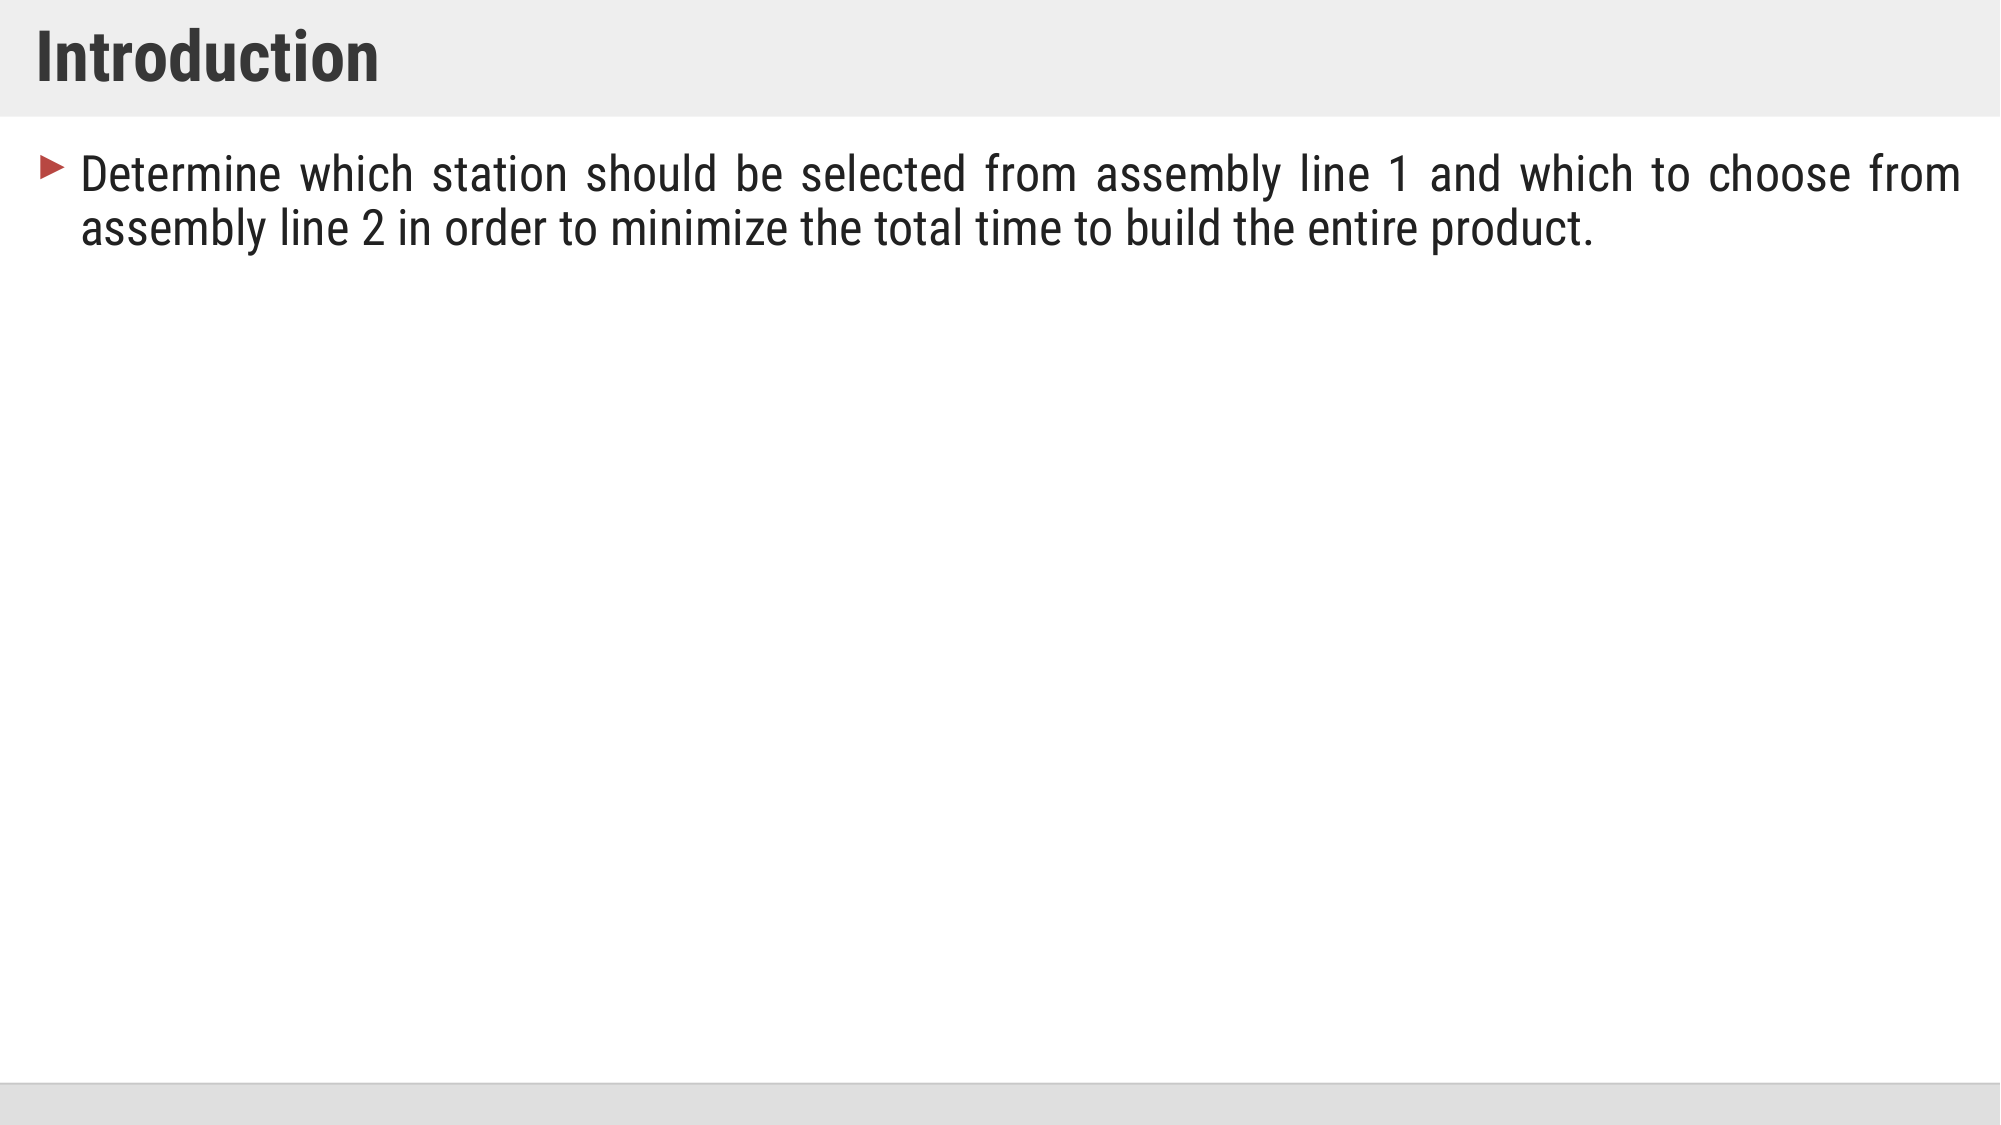

# Introduction
Determine which station should be selected from assembly line 1 and which to choose from assembly line 2 in order to minimize the total time to build the entire product.